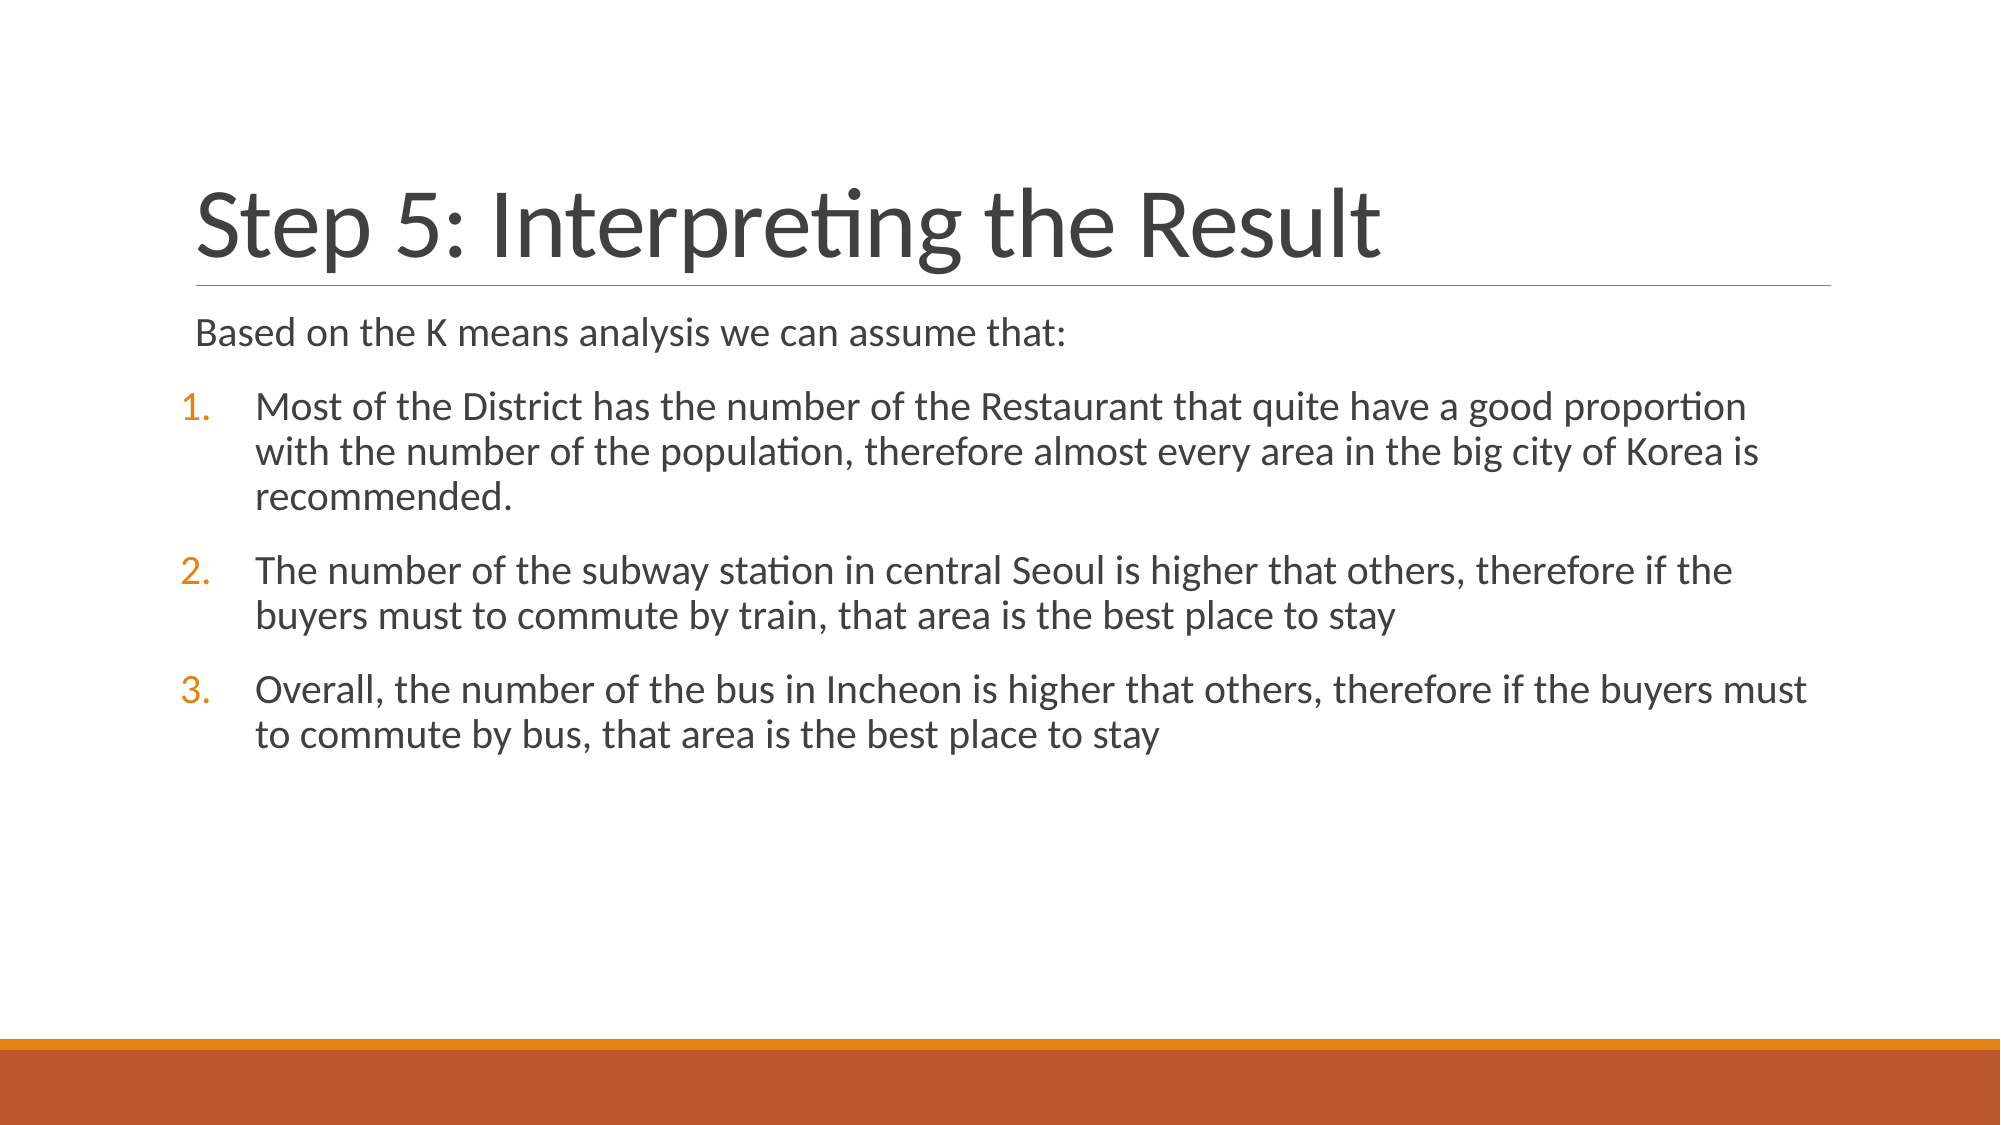

# Step 5: Interpreting the Result
Based on the K means analysis we can assume that:
Most of the District has the number of the Restaurant that quite have a good proportion with the number of the population, therefore almost every area in the big city of Korea is recommended.
The number of the subway station in central Seoul is higher that others, therefore if the buyers must to commute by train, that area is the best place to stay
Overall, the number of the bus in Incheon is higher that others, therefore if the buyers must to commute by bus, that area is the best place to stay